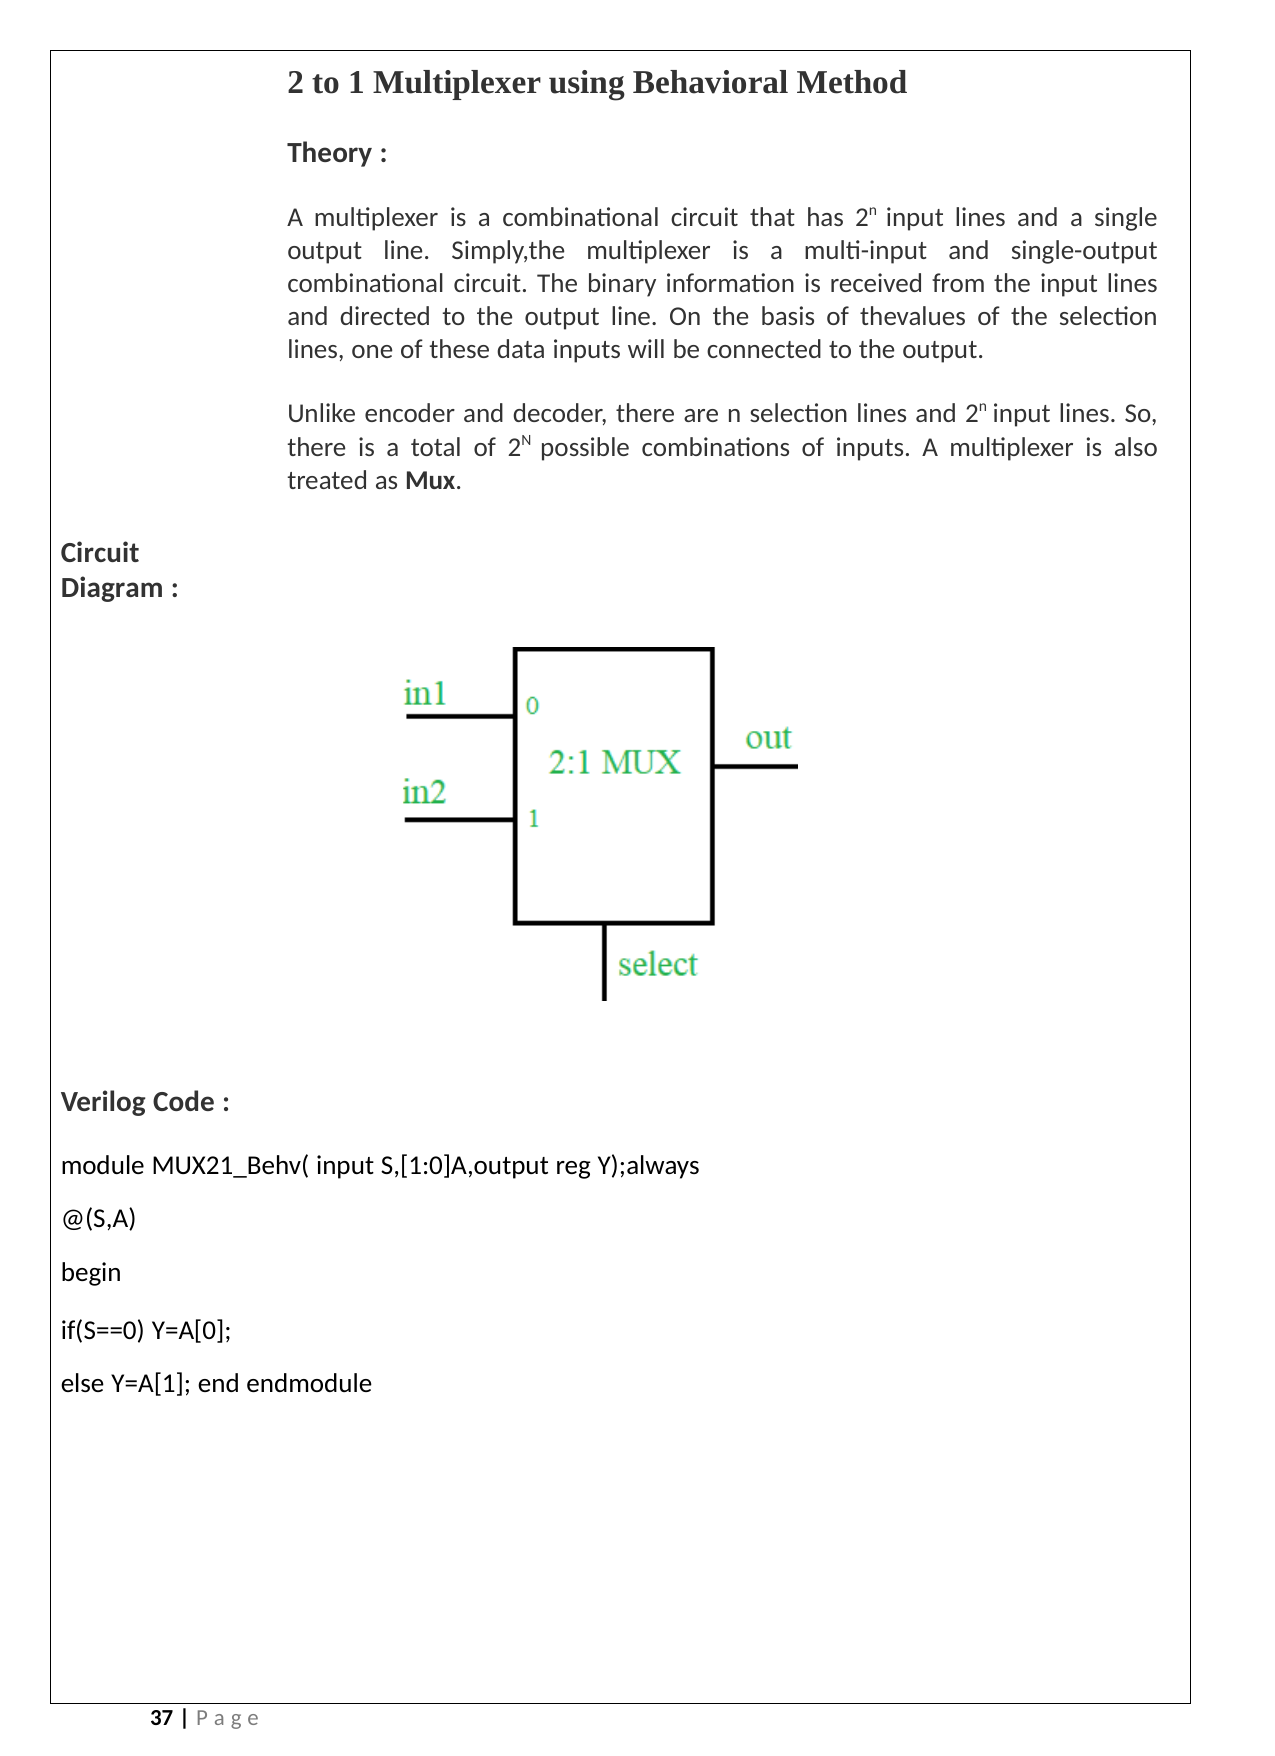

2 to 1 Multiplexer using Behavioral Method

Theory :

A multiplexer is a combinational circuit that has 2n input lines and a single output line. Simply,the multiplexer is a multi-input and single-output combinational circuit. The binary information is received from the input lines and directed to the output line. On the basis of thevalues of the selection lines, one of these data inputs will be connected to the output.

Unlike encoder and decoder, there are n selection lines and 2n input lines. So, there is a total of 2N possible combinations of inputs. A multiplexer is also treated as Mux.
Circuit Diagram :

Verilog Code :

module MUX21_Behv( input S,[1:0]A,output reg Y);always
@(S,A)
begin
if(S==0) Y=A[0];
else Y=A[1]; end endmodule
37 | P a g e